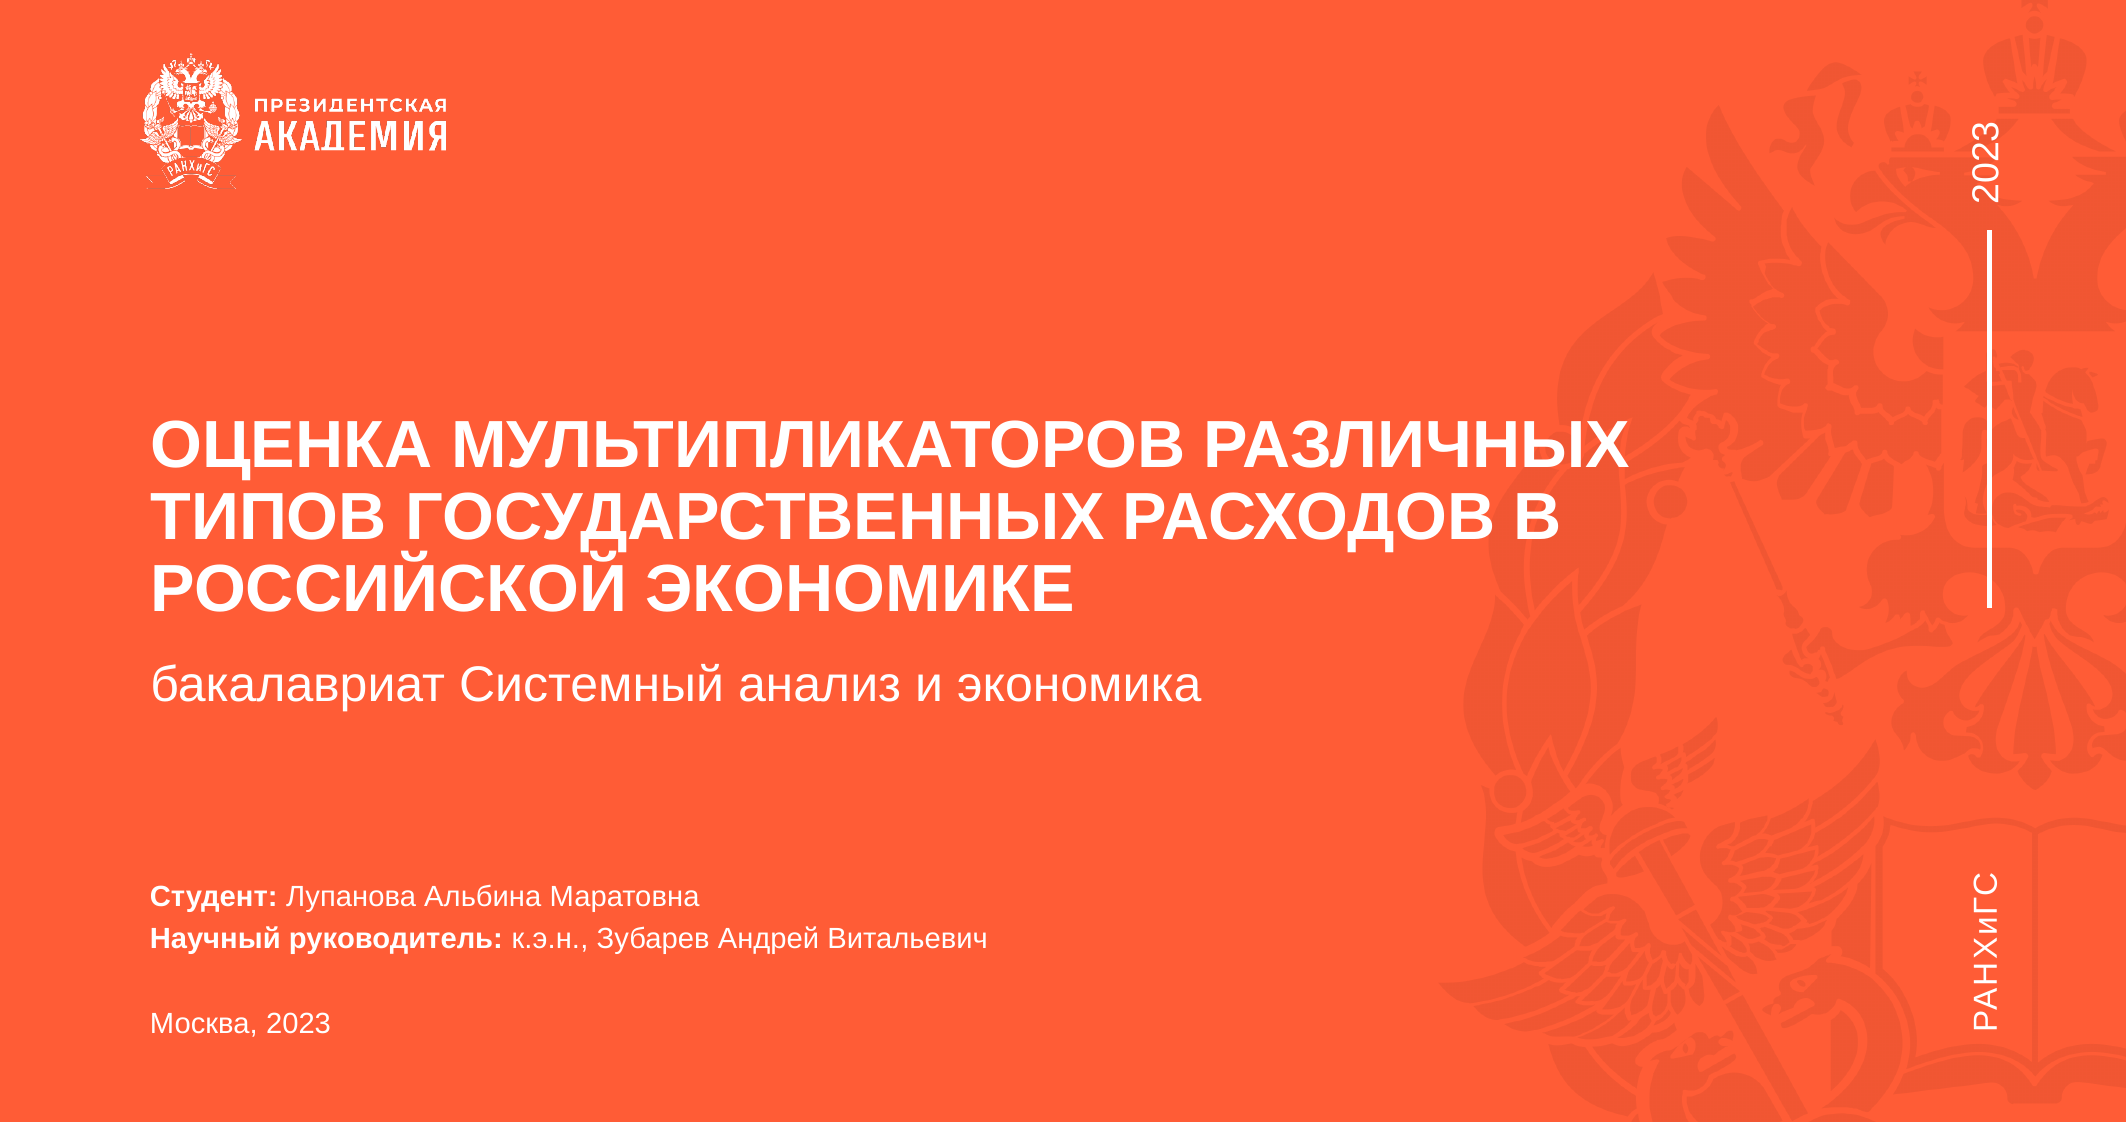

# ОЦЕНКА МУЛЬТИПЛИКАТОРОВ РАЗЛИЧНЫХ ТИПОВ ГОСУДАРСТВЕННЫХ РАСХОДОВ В РОССИЙСКОЙ ЭКОНОМИКЕ
бакалавриат Системный анализ и экономика
Студент: Лупанова Альбина Маратовна
Научный руководитель: к.э.н., Зубарев Андрей Витальевич
Москва, 2023